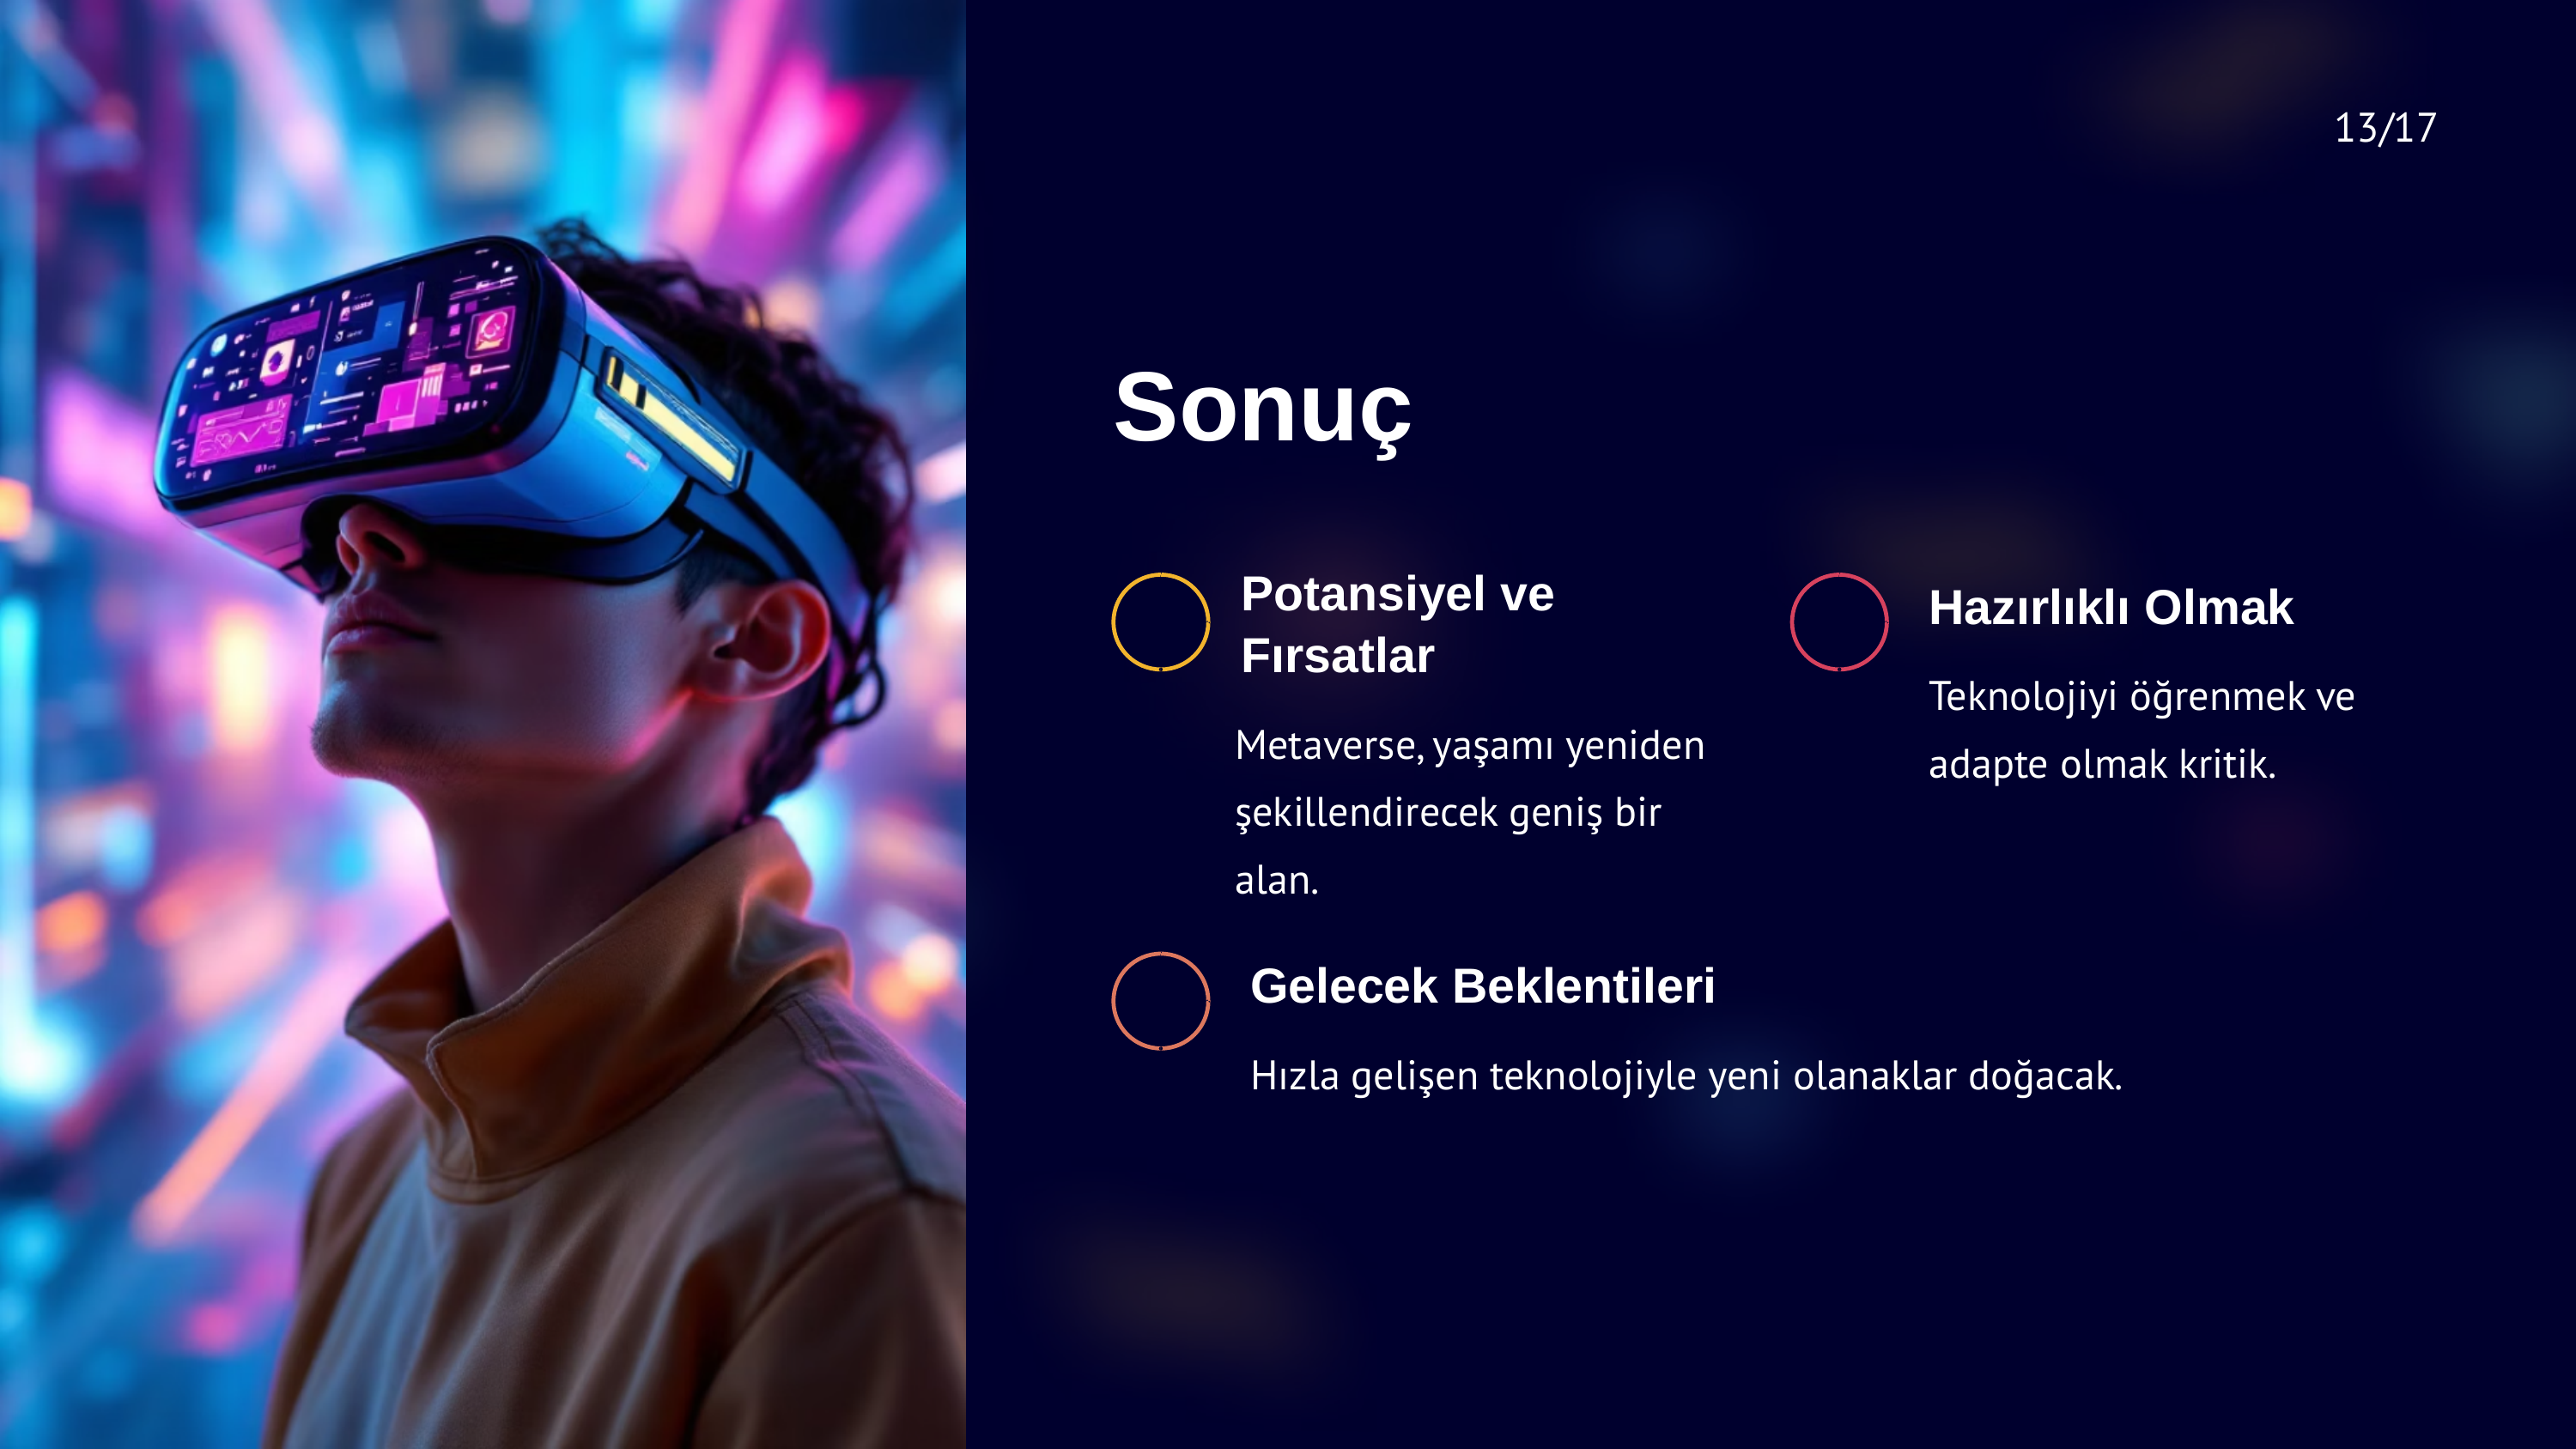

13/17

Sonuç

Potansiyel ve Fırsatlar

Hazırlıklı Olmak

Teknolojiyi öğrenmek ve adapte olmak kritik.

Metaverse, yaşamı yeniden şekillendirecek geniş bir alan.

Gelecek Beklentileri

Hızla gelişen teknolojiyle yeni olanaklar doğacak.